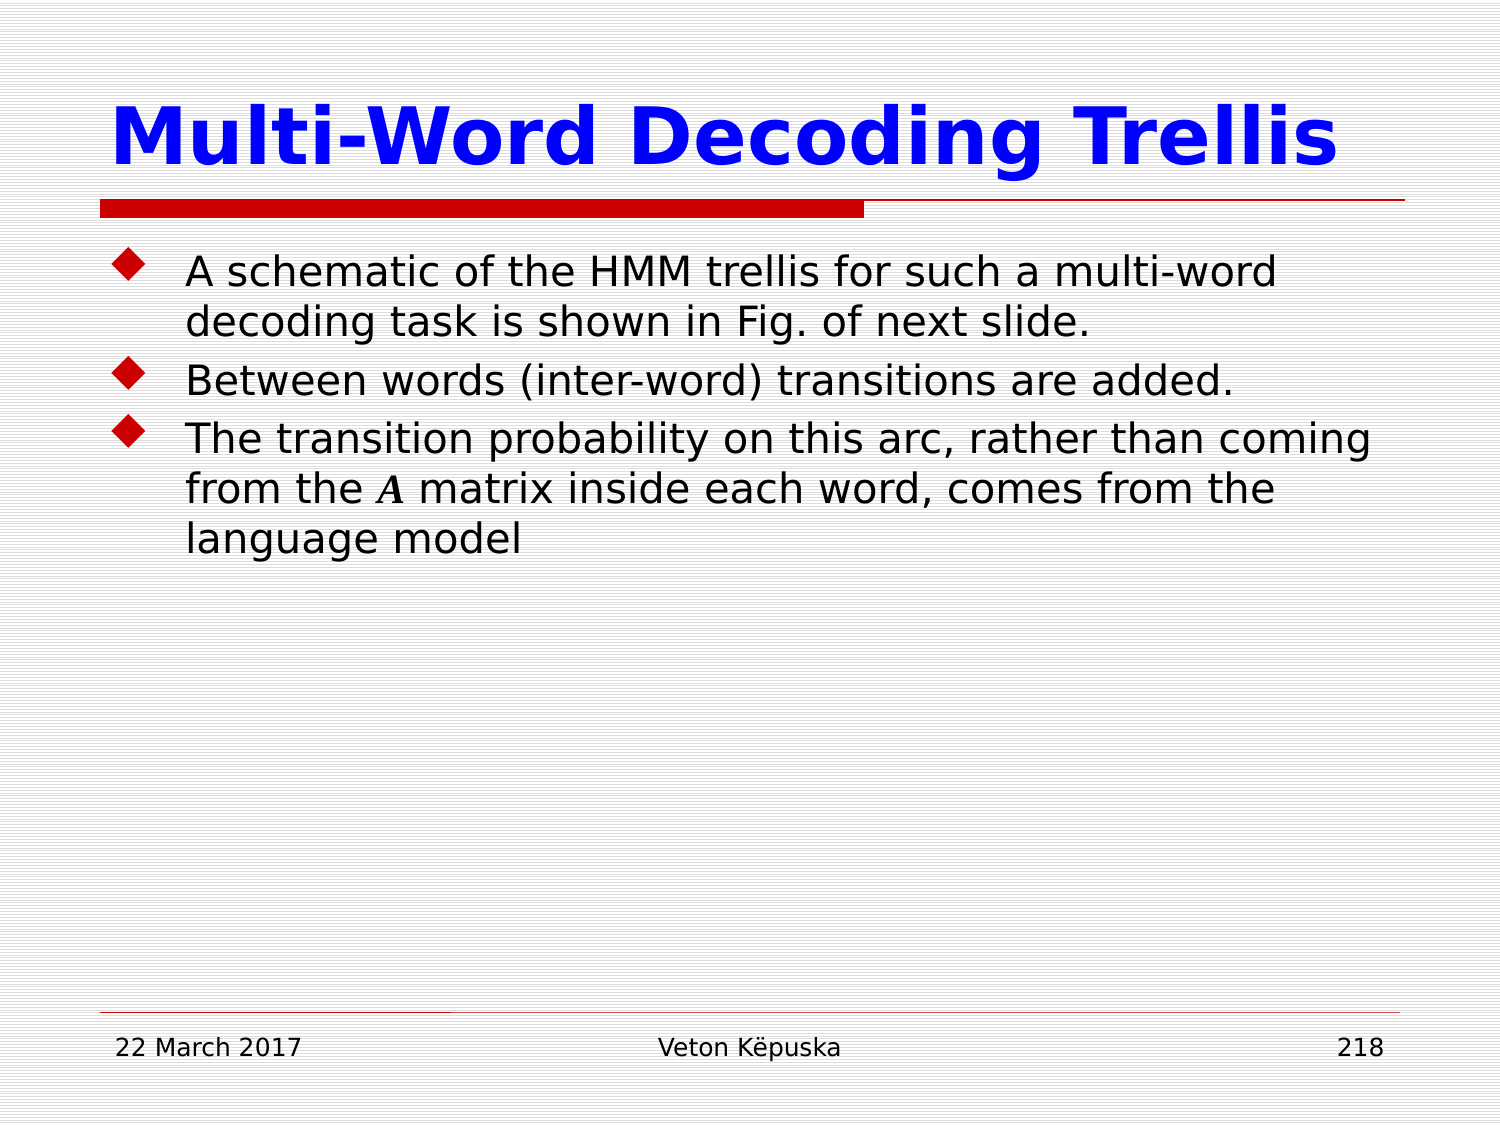

# Multi-Word Decoding Trellis
A schematic of the HMM trellis for such a multi-word decoding task is shown in Fig. of next slide.
Between words (inter-word) transitions are added.
The transition probability on this arc, rather than coming from the A matrix inside each word, comes from the language model
22 March 2017
Veton Këpuska
218